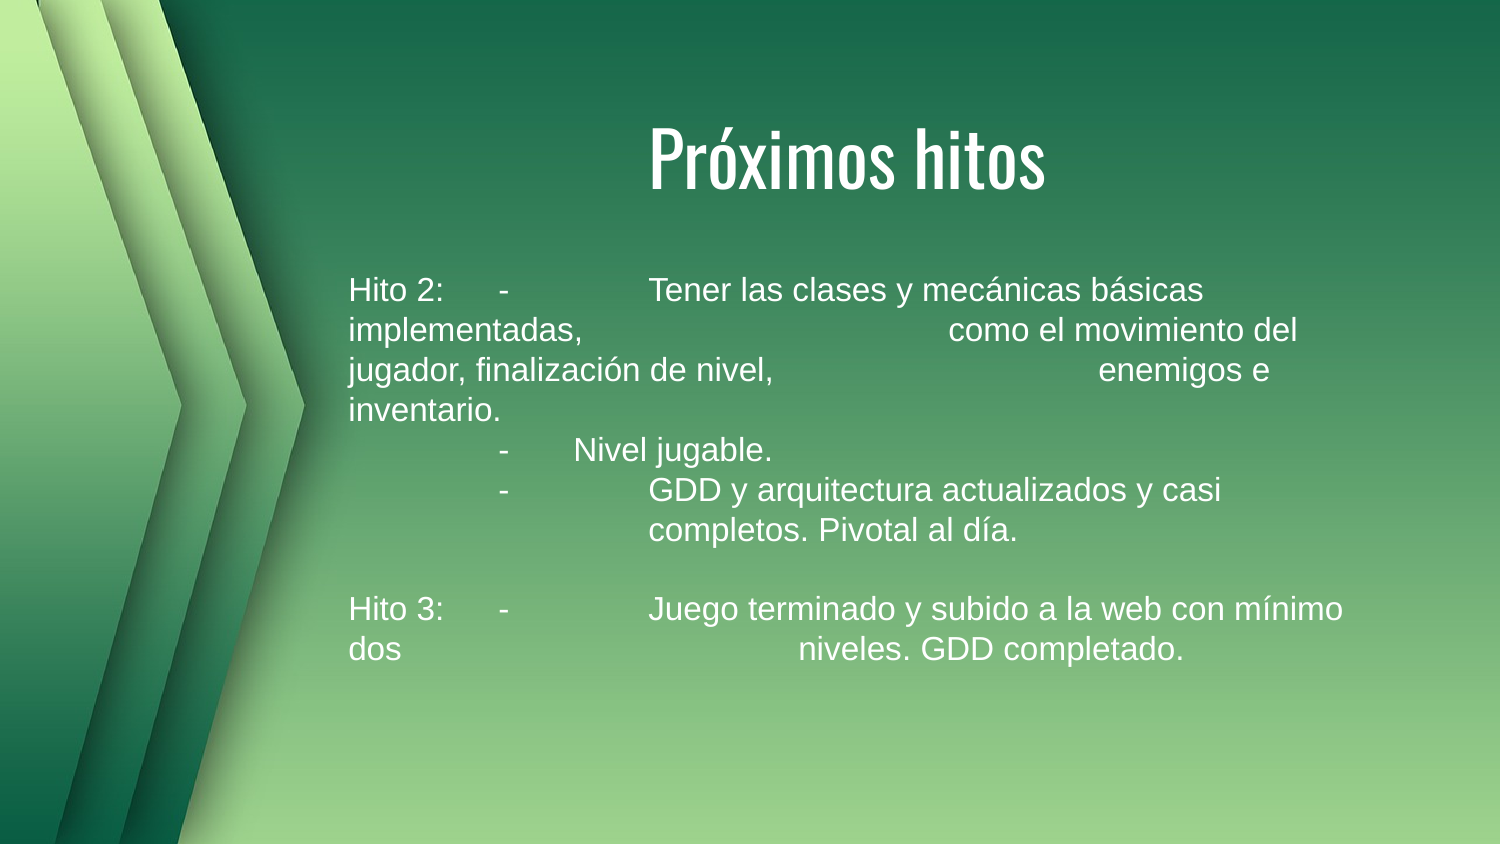

# Próximos hitos
Hito 2:	-	Tener las clases y mecánicas básicas implementadas, 			como el movimiento del jugador, finalización de nivel, 			enemigos e inventario.
-	Nivel jugable.
-	GDD y arquitectura actualizados y casi                            	completos. Pivotal al día.

Hito 3:	-	Juego terminado y subido a la web con mínimo dos        			niveles. GDD completado.